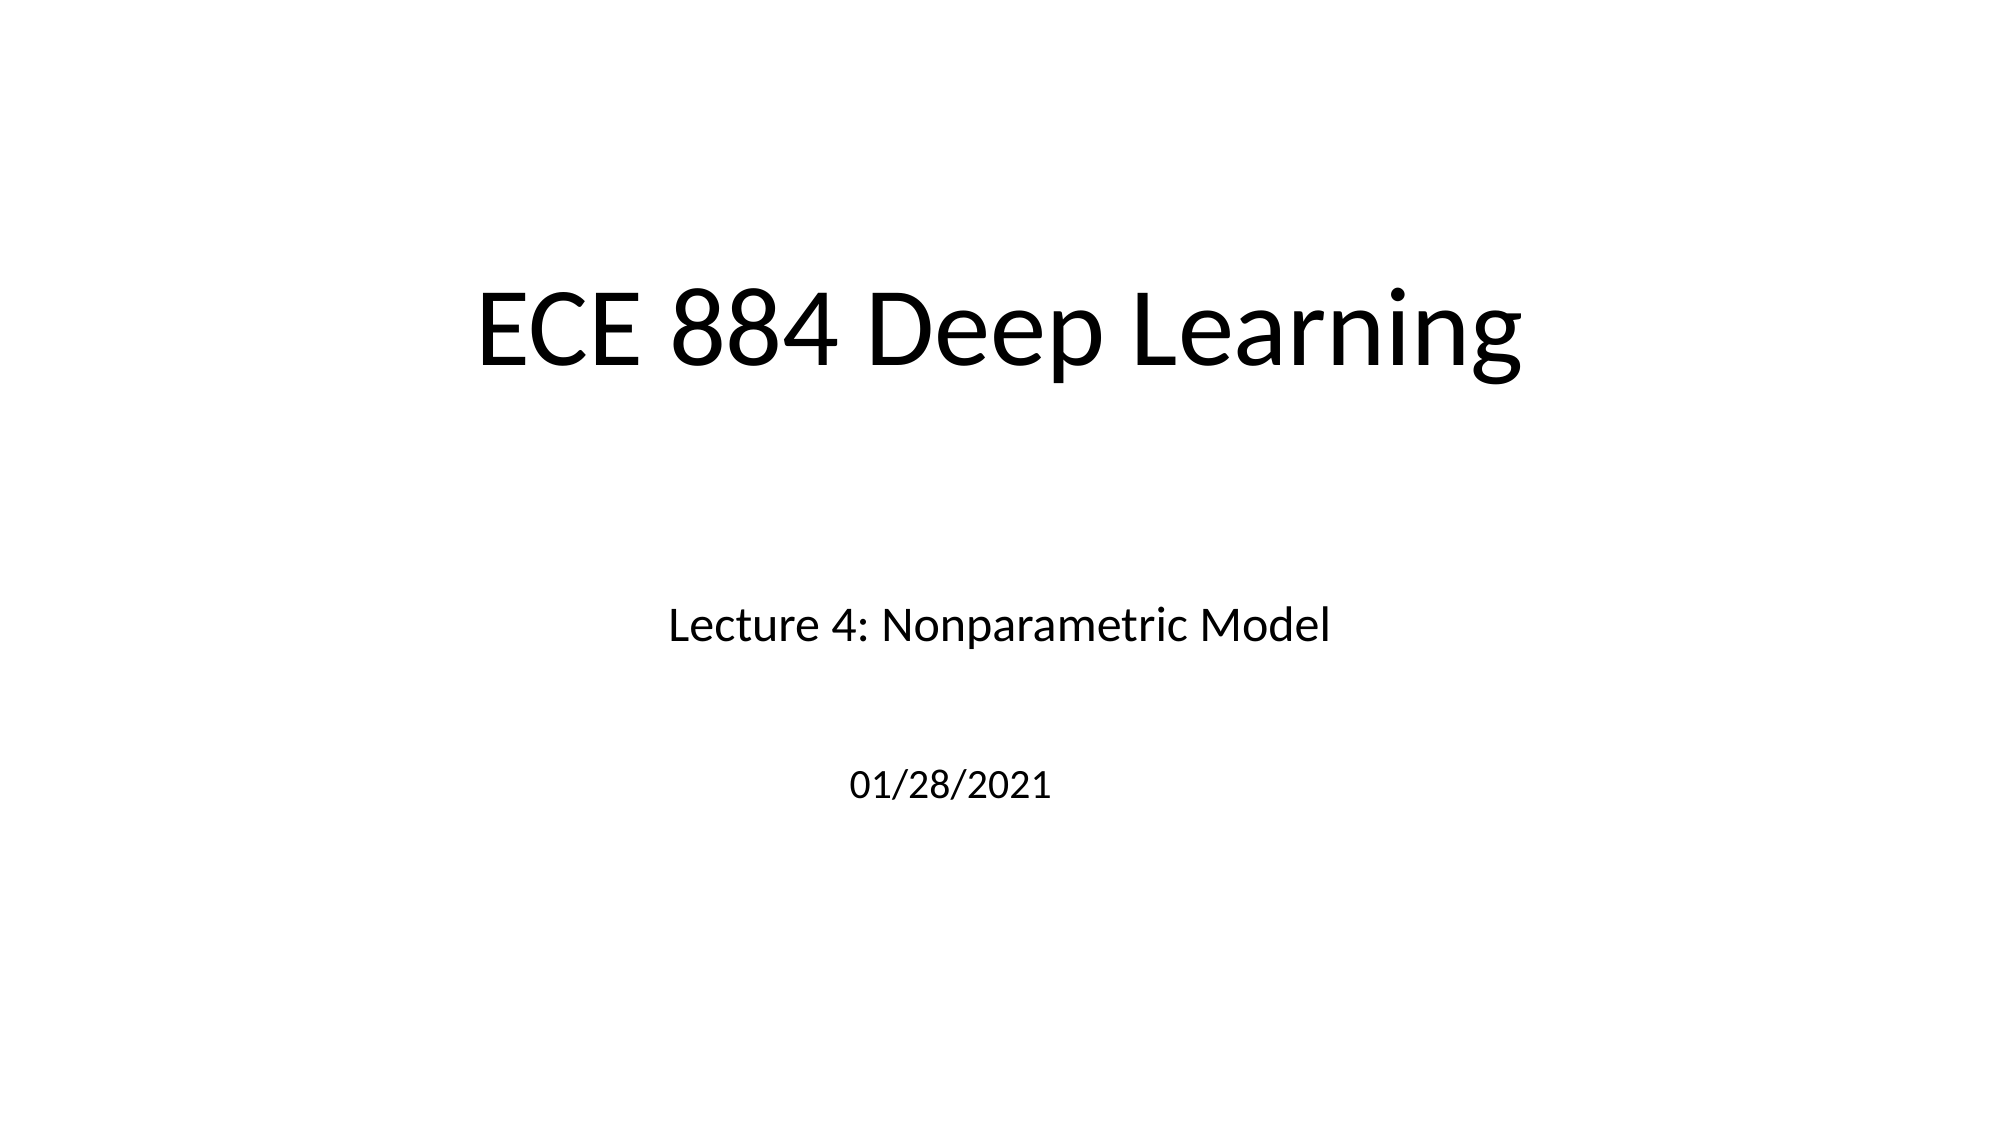

# ECE 884 Deep Learning
Lecture 4: Nonparametric Model
01/28/2021